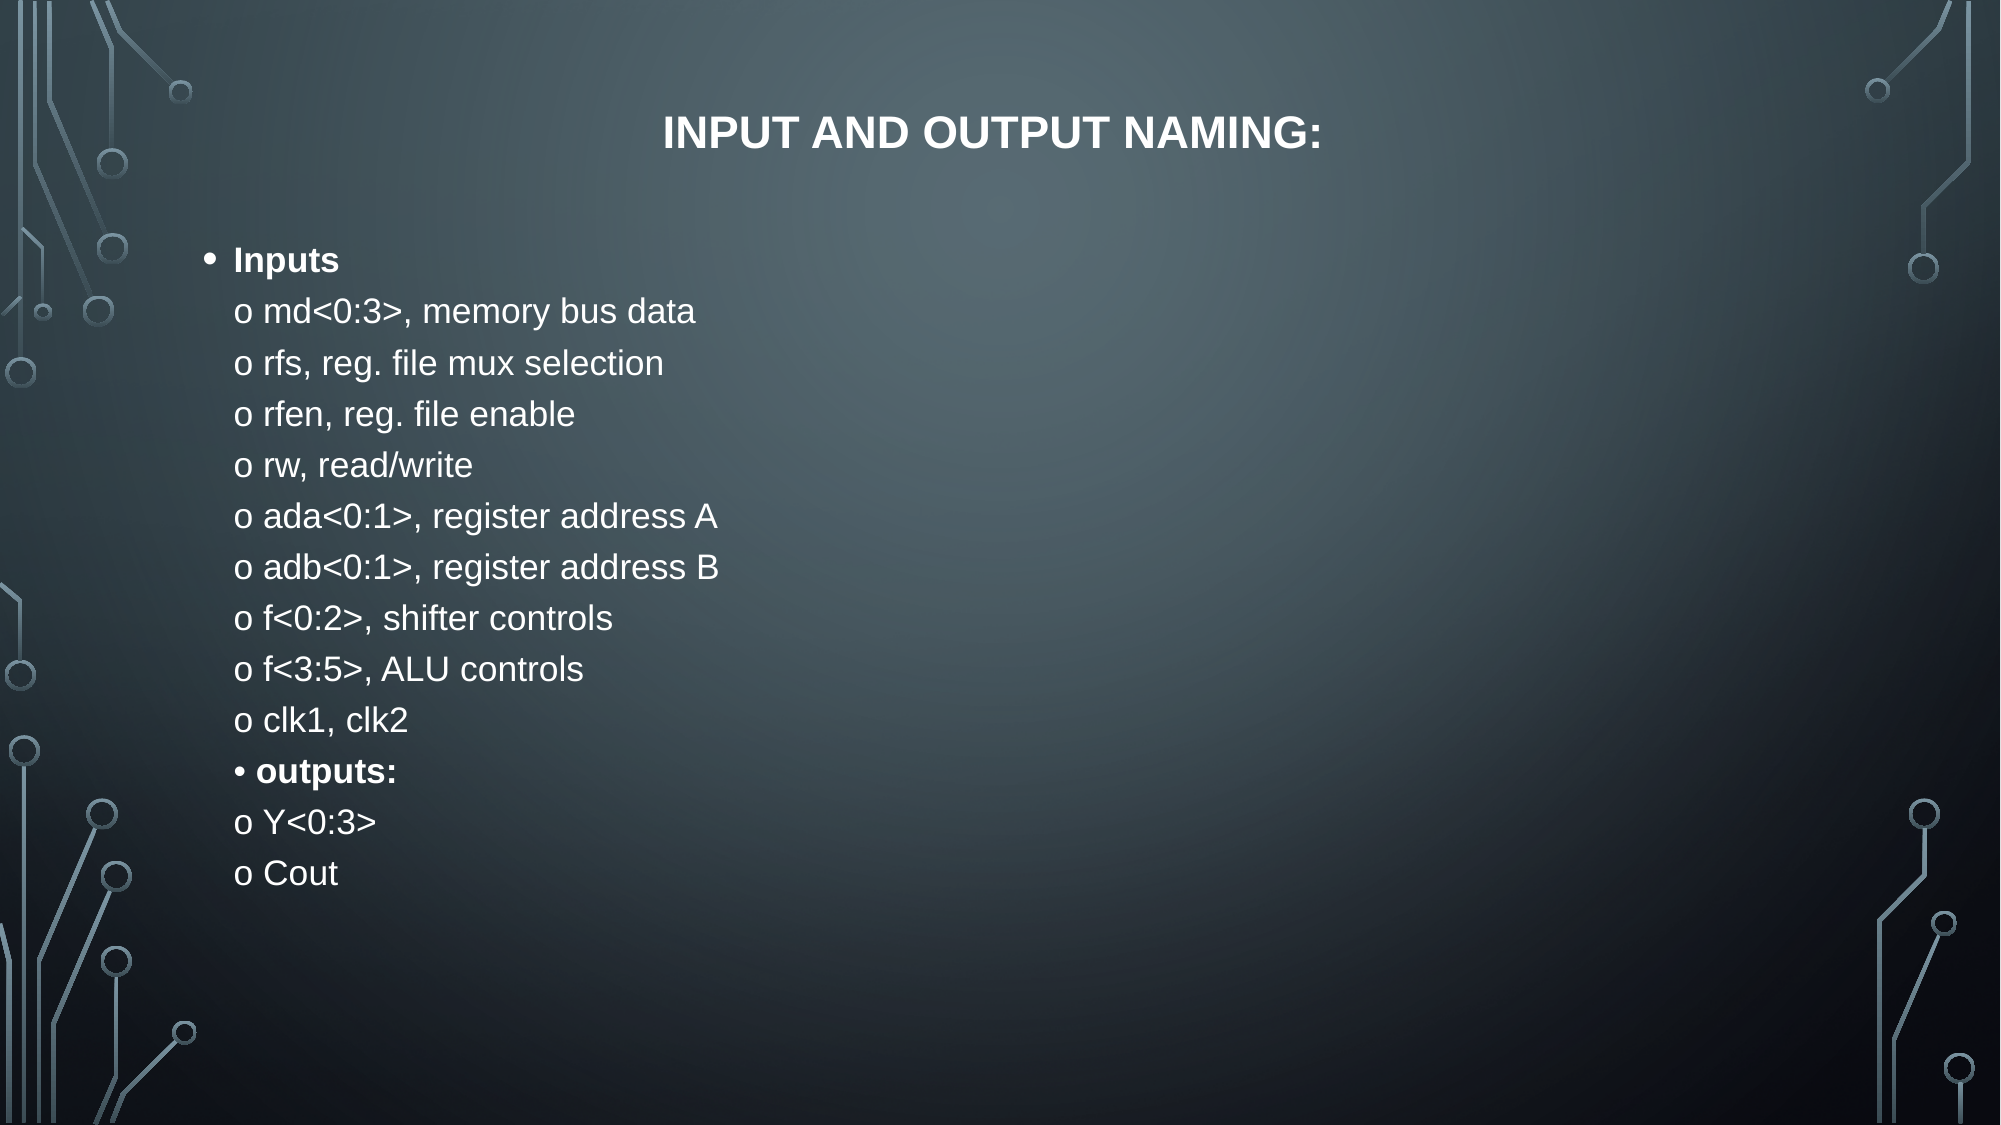

# Input and output naming:
Inputs
o md<0:3>, memory bus data
o rfs, reg. file mux selection
o rfen, reg. file enable
o rw, read/write
o ada<0:1>, register address A
o adb<0:1>, register address B
o f<0:2>, shifter controls
o f<3:5>, ALU controls
o clk1, clk2
• outputs:
o Y<0:3>
o Cout